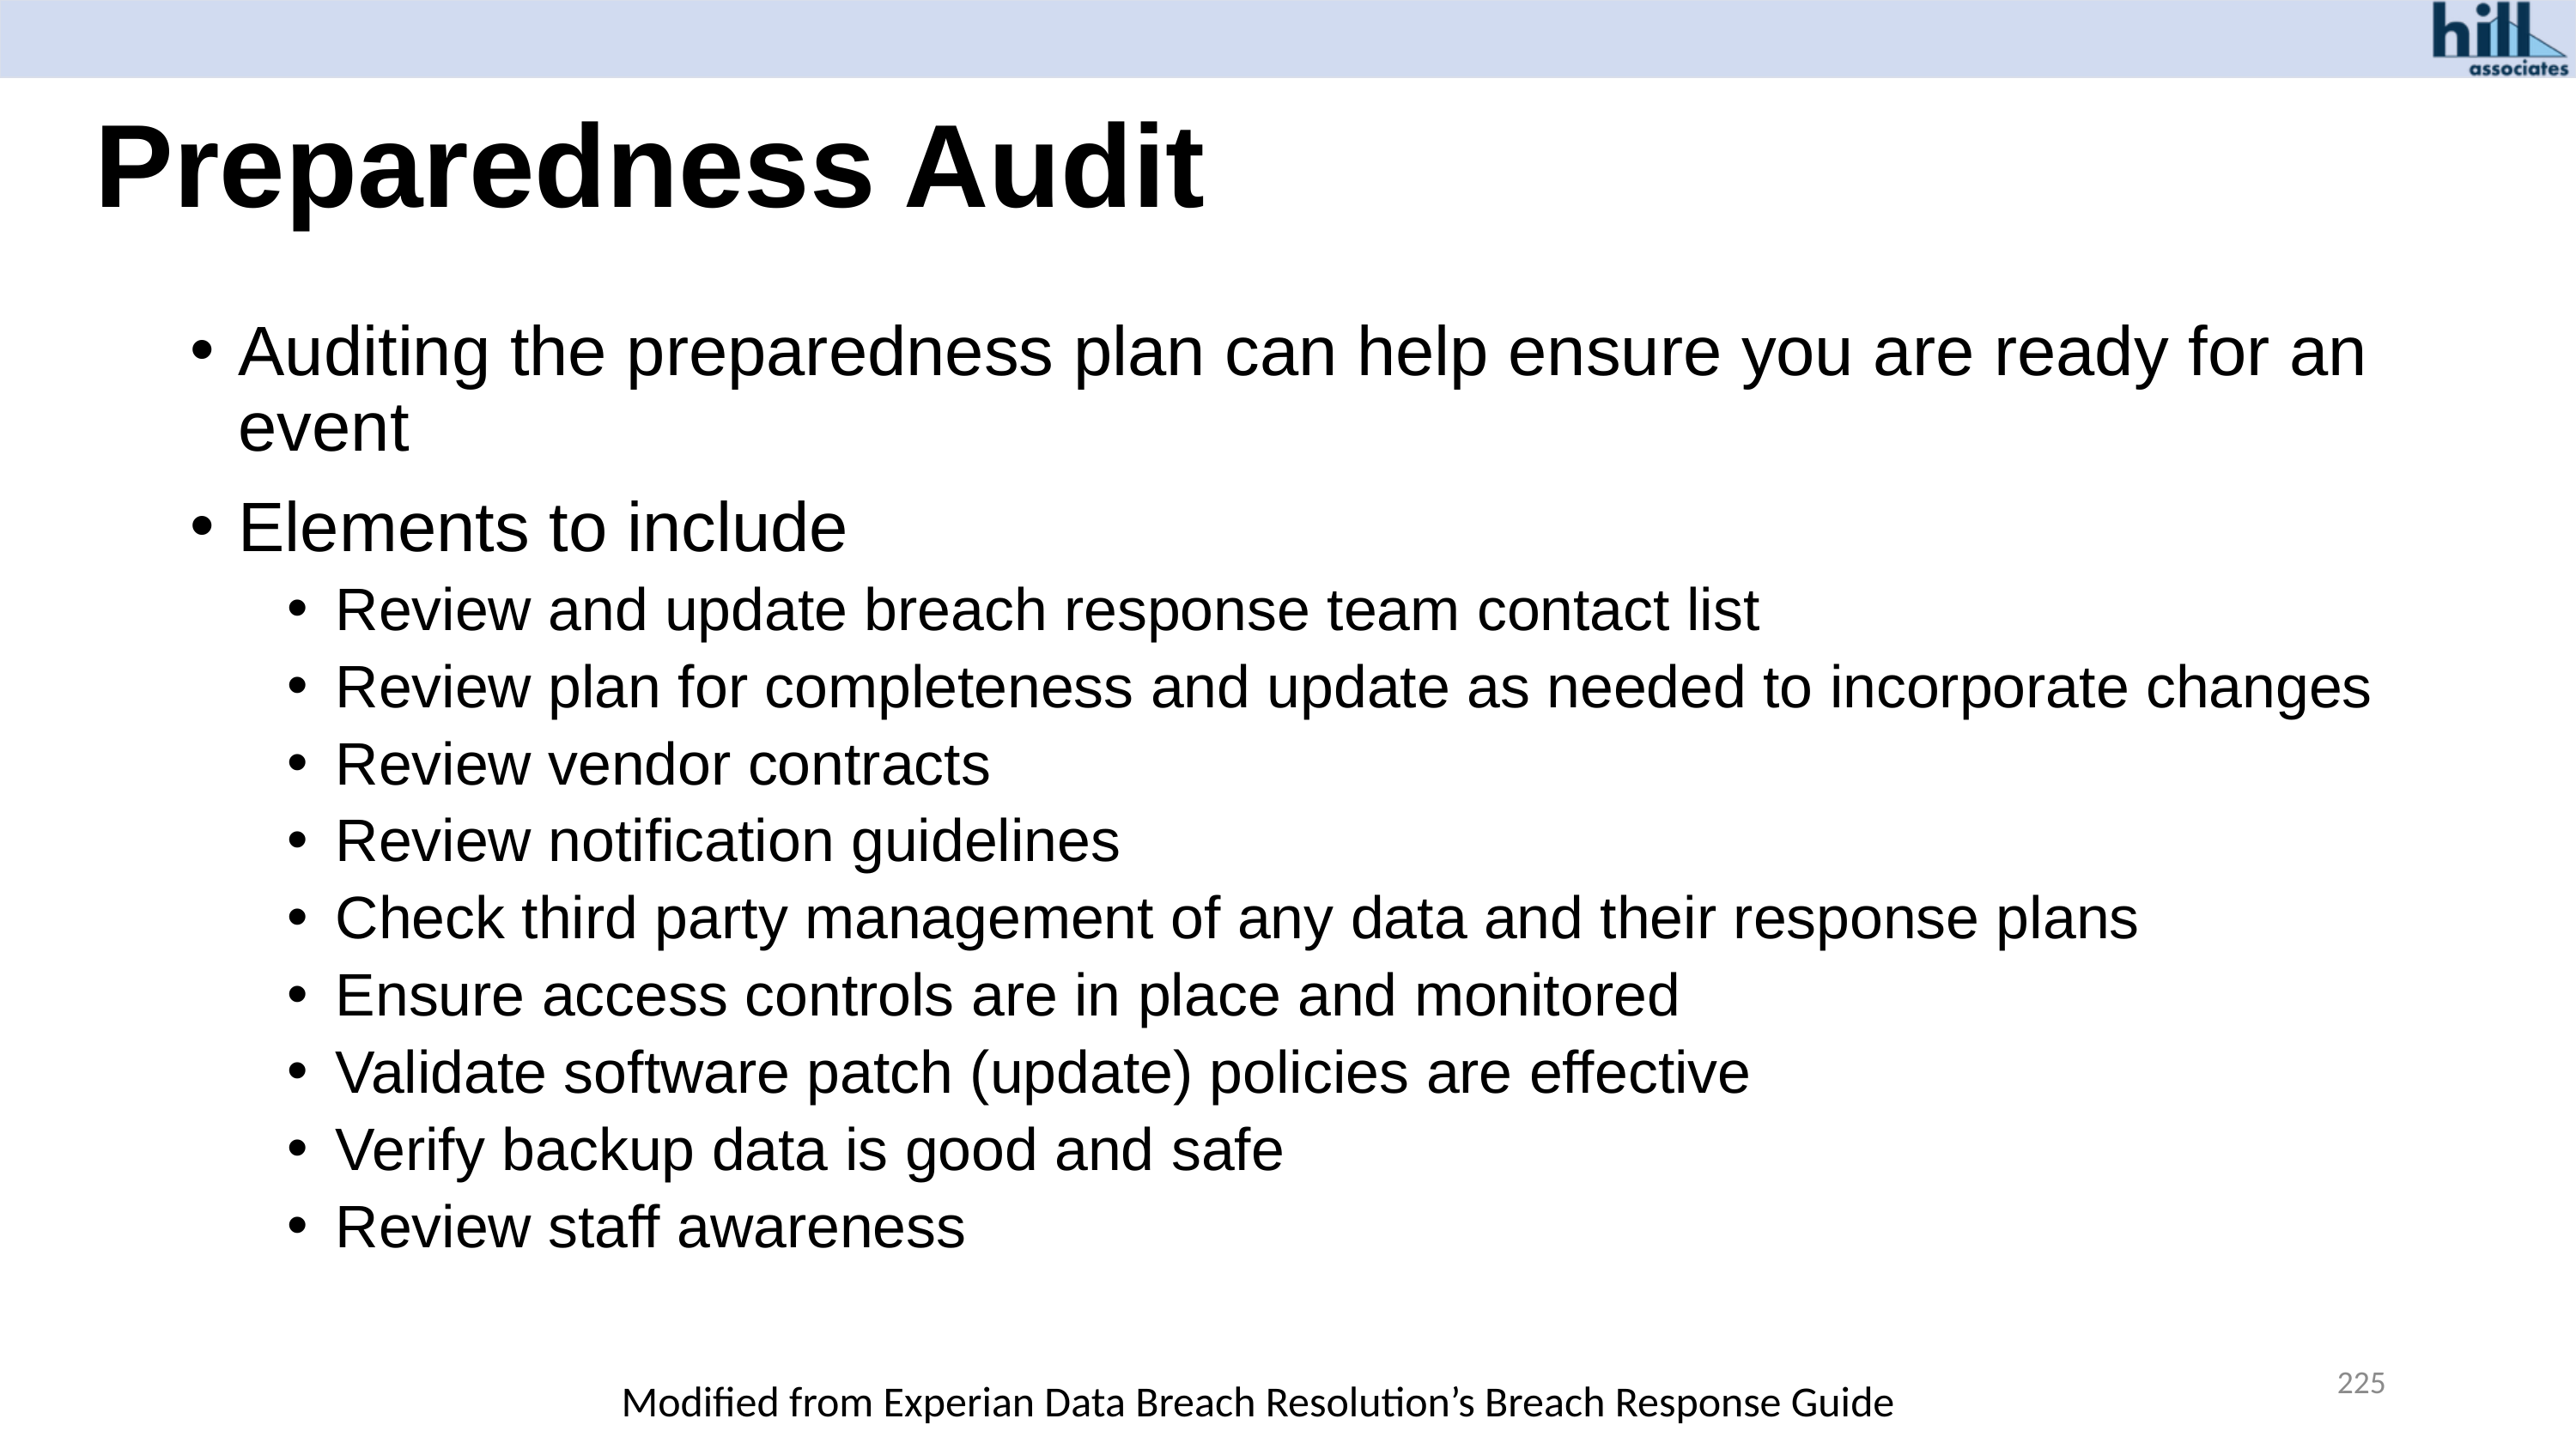

# Preparedness Audit
Auditing the preparedness plan can help ensure you are ready for an event
Elements to include
Review and update breach response team contact list
Review plan for completeness and update as needed to incorporate changes
Review vendor contracts
Review notification guidelines
Check third party management of any data and their response plans
Ensure access controls are in place and monitored
Validate software patch (update) policies are effective
Verify backup data is good and safe
Review staff awareness

225
Modified from Experian Data Breach Resolution’s Breach Response Guide